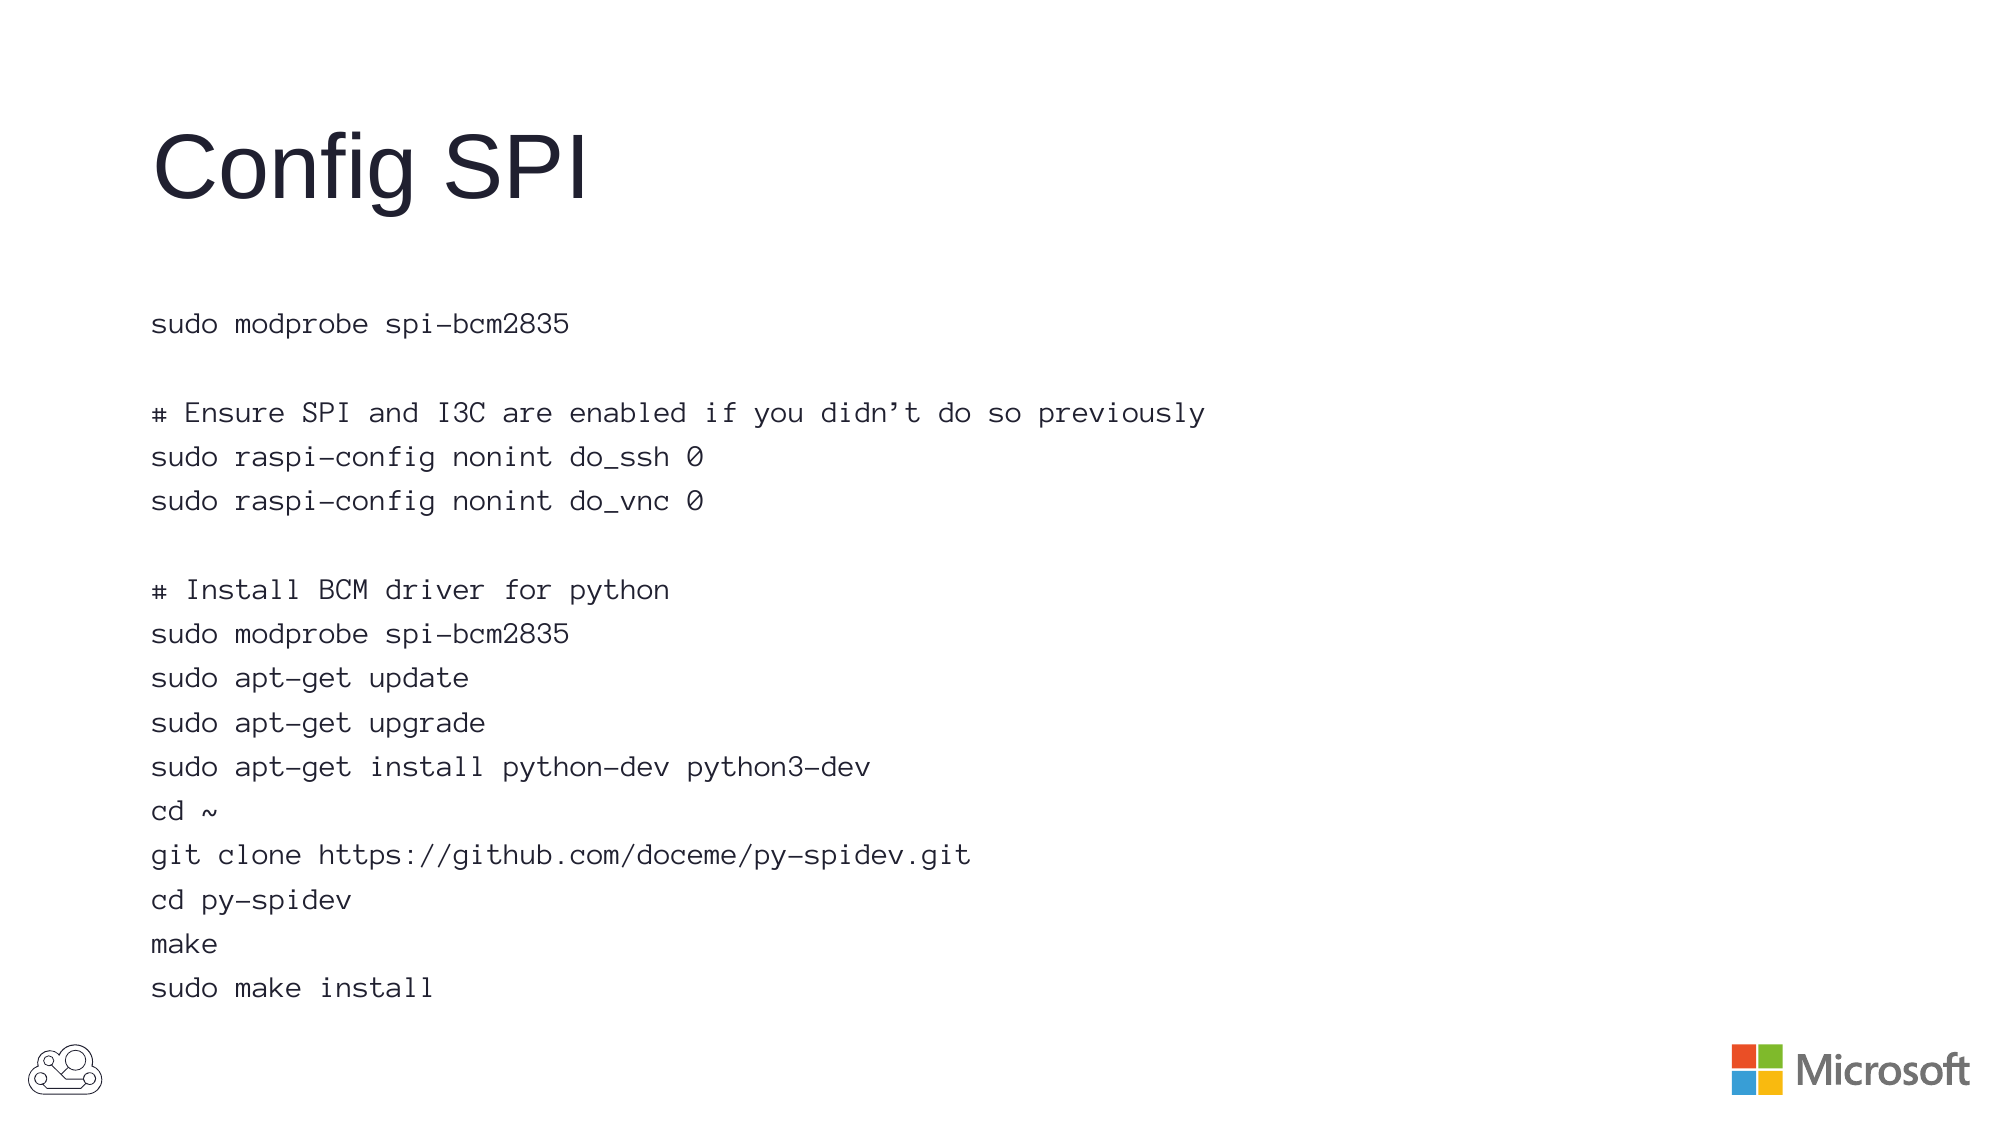

# Config SPI
sudo modprobe spi-bcm2835

# Ensure SPI and I3C are enabled if you didn’t do so previously
sudo raspi-config nonint do_ssh 0
sudo raspi-config nonint do_vnc 0

# Install BCM driver for python
sudo modprobe spi-bcm2835
sudo apt-get update
sudo apt-get upgrade
sudo apt-get install python-dev python3-dev
cd ~
git clone https://github.com/doceme/py-spidev.git
cd py-spidev
make
sudo make install